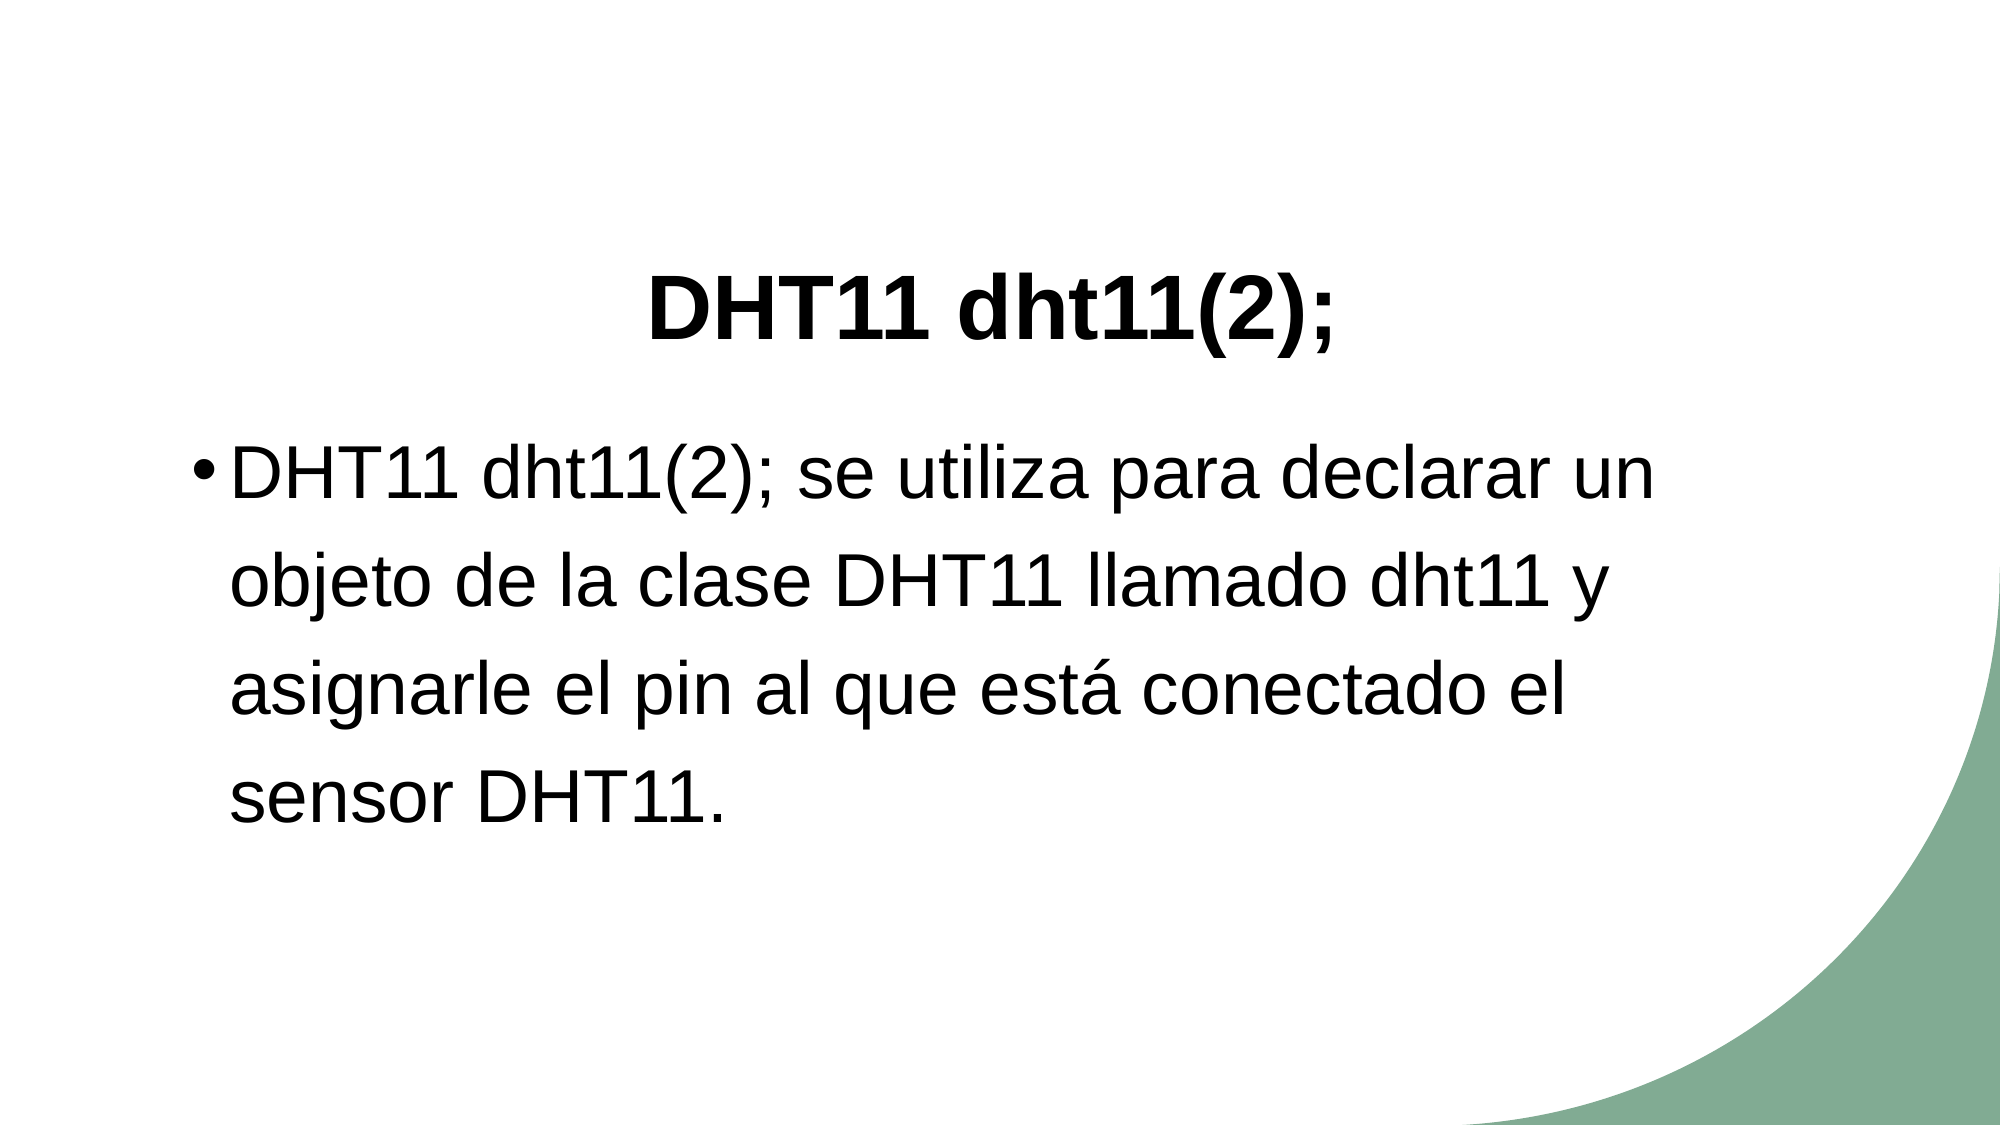

# DHT11 dht11(2);
DHT11 dht11(2); se utiliza para declarar un objeto de la clase DHT11 llamado dht11 y asignarle el pin al que está conectado el sensor DHT11.